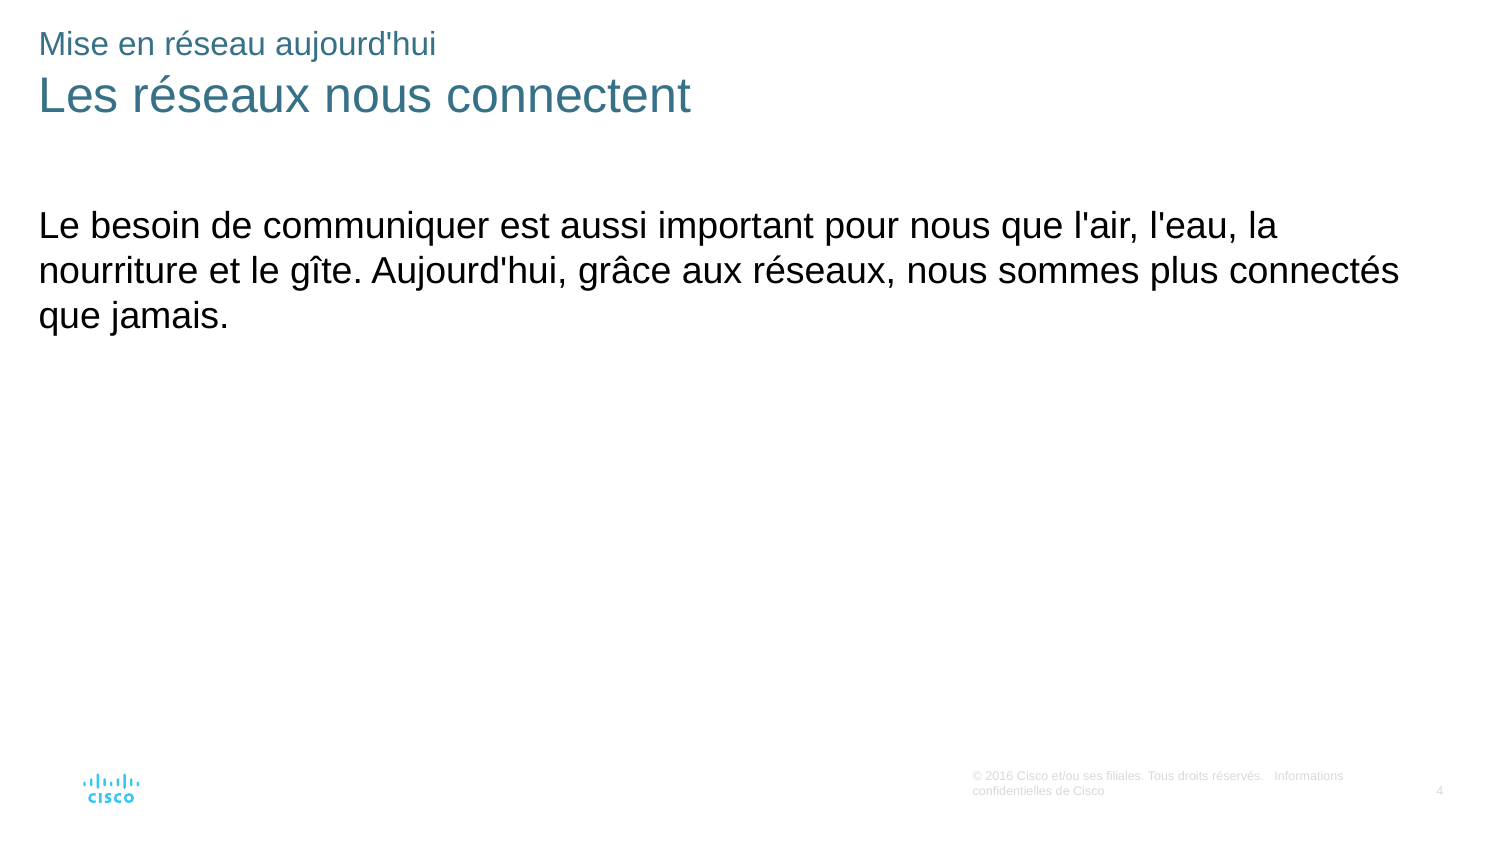

Mise en réseau aujourd'hui
Les réseaux nous connectent

Le besoin de communiquer est aussi important pour nous que l'air, l'eau, la nourriture et le gîte. Aujourd'hui, grâce aux réseaux, nous sommes plus connectés que jamais.